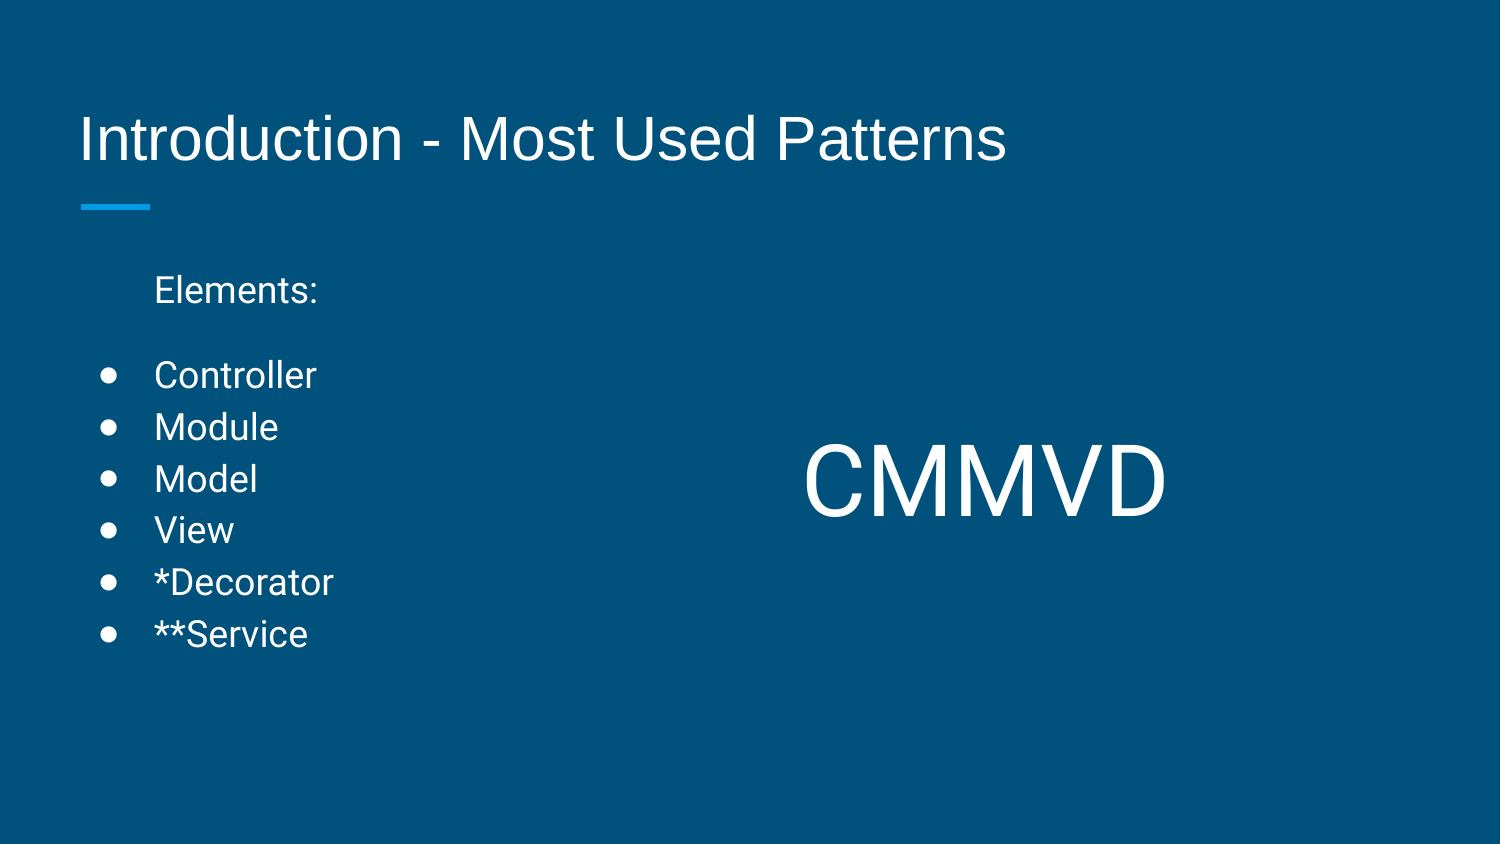

# Introduction - Most Used Patterns
CMMVD
Elements:
Controller
Module
Model
View
*Decorator
**Service